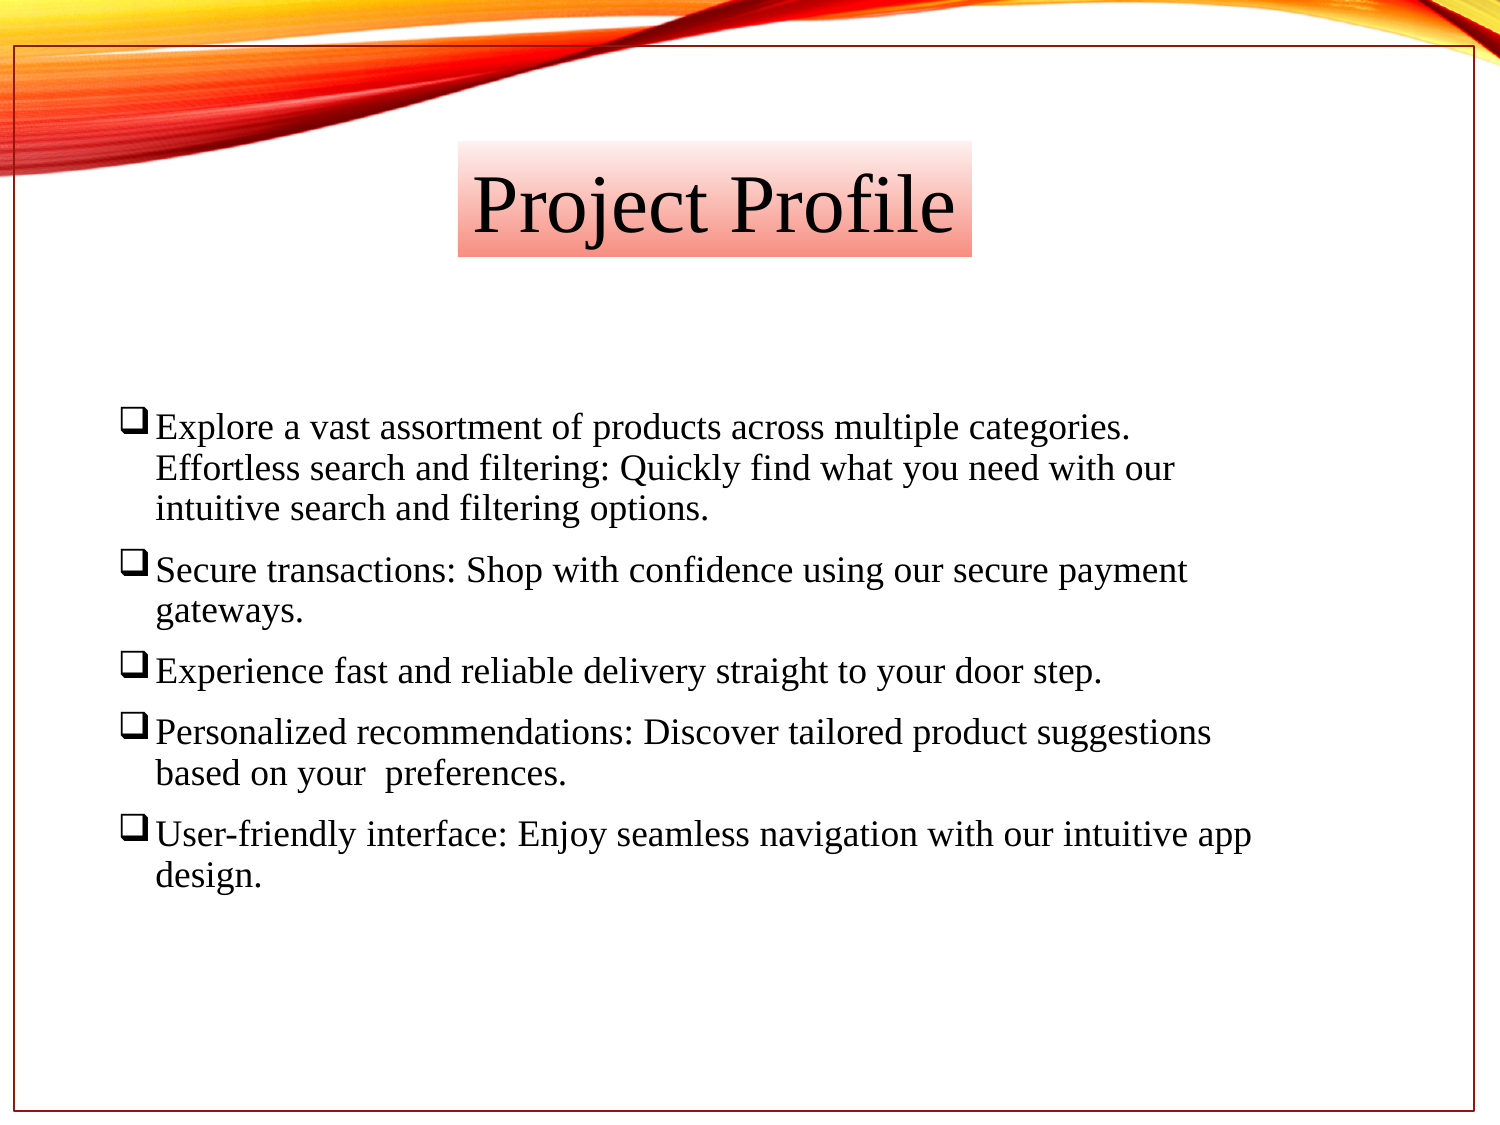

Project Profile
Explore a vast assortment of products across multiple categories. Effortless search and filtering: Quickly find what you need with our intuitive search and filtering options.
Secure transactions: Shop with confidence using our secure payment gateways.
Experience fast and reliable delivery straight to your door step.
Personalized recommendations: Discover tailored product suggestions based on your  preferences.
User-friendly interface: Enjoy seamless navigation with our intuitive app design.